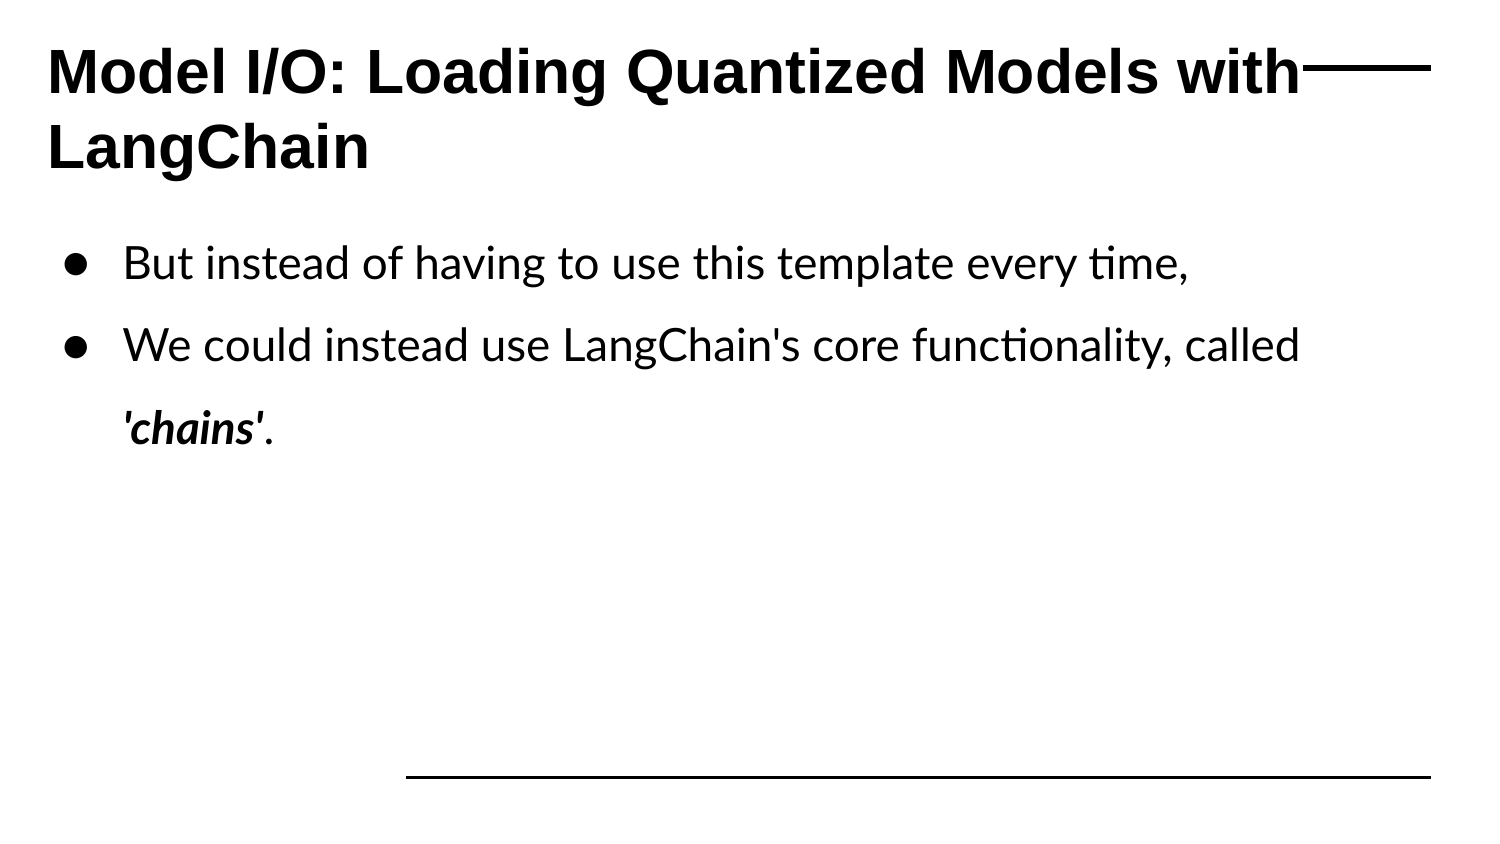

# Model I/O: Loading Quantized Models with LangChain
But instead of having to use this template every time,
We could instead use LangChain's core functionality, called 'chains'.